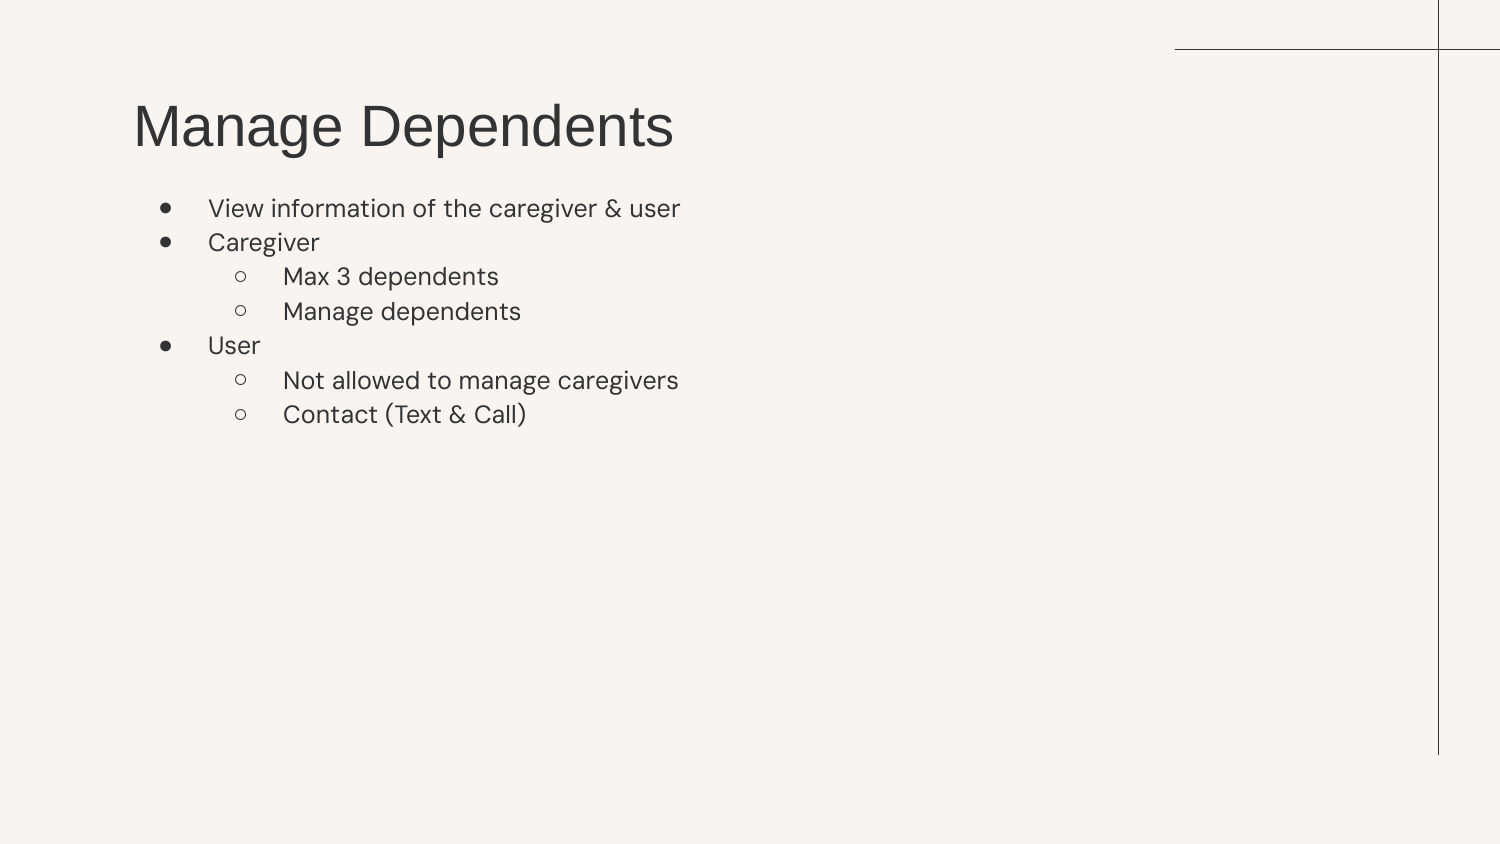

# Manage Dependents
View information of the caregiver & user
Caregiver
Max 3 dependents
Manage dependents
User
Not allowed to manage caregivers
Contact (Text & Call)
‌

‌